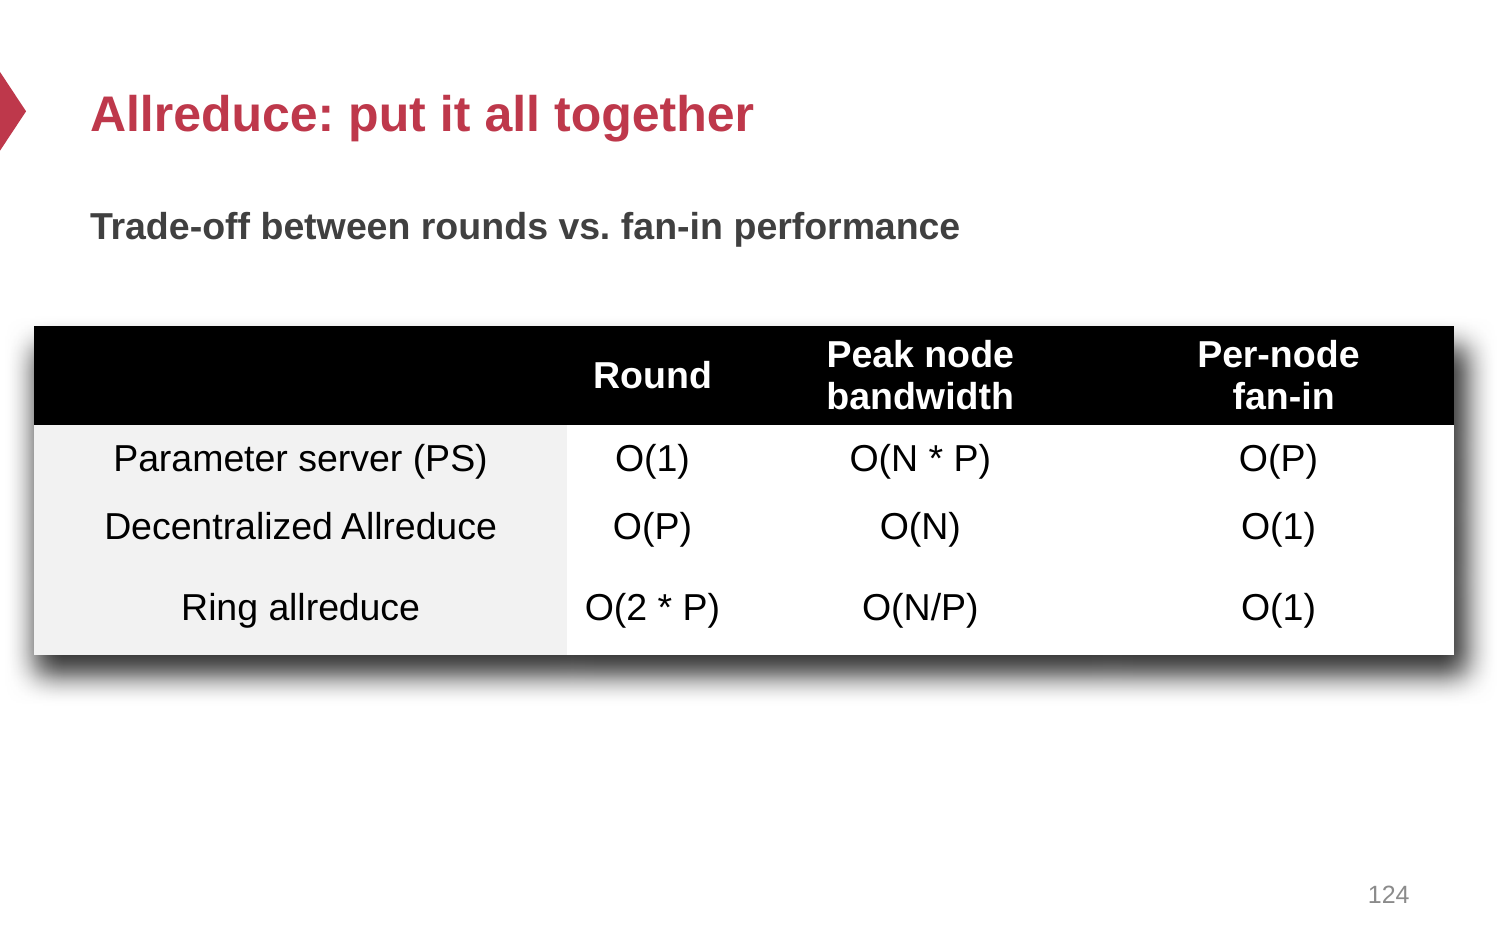

# Allreduce: put it all together
Trade-off between rounds vs. fan-in performance
|  | Round | Peak node bandwidth | Per-node fan-in |
| --- | --- | --- | --- |
| Parameter server (PS) | O(1) | O(N \* P) | O(P) |
| Decentralized Allreduce | O(P) | O(N) | O(1) |
| Ring allreduce | O(2 \* P) | O(N/P) | O(1) |
124